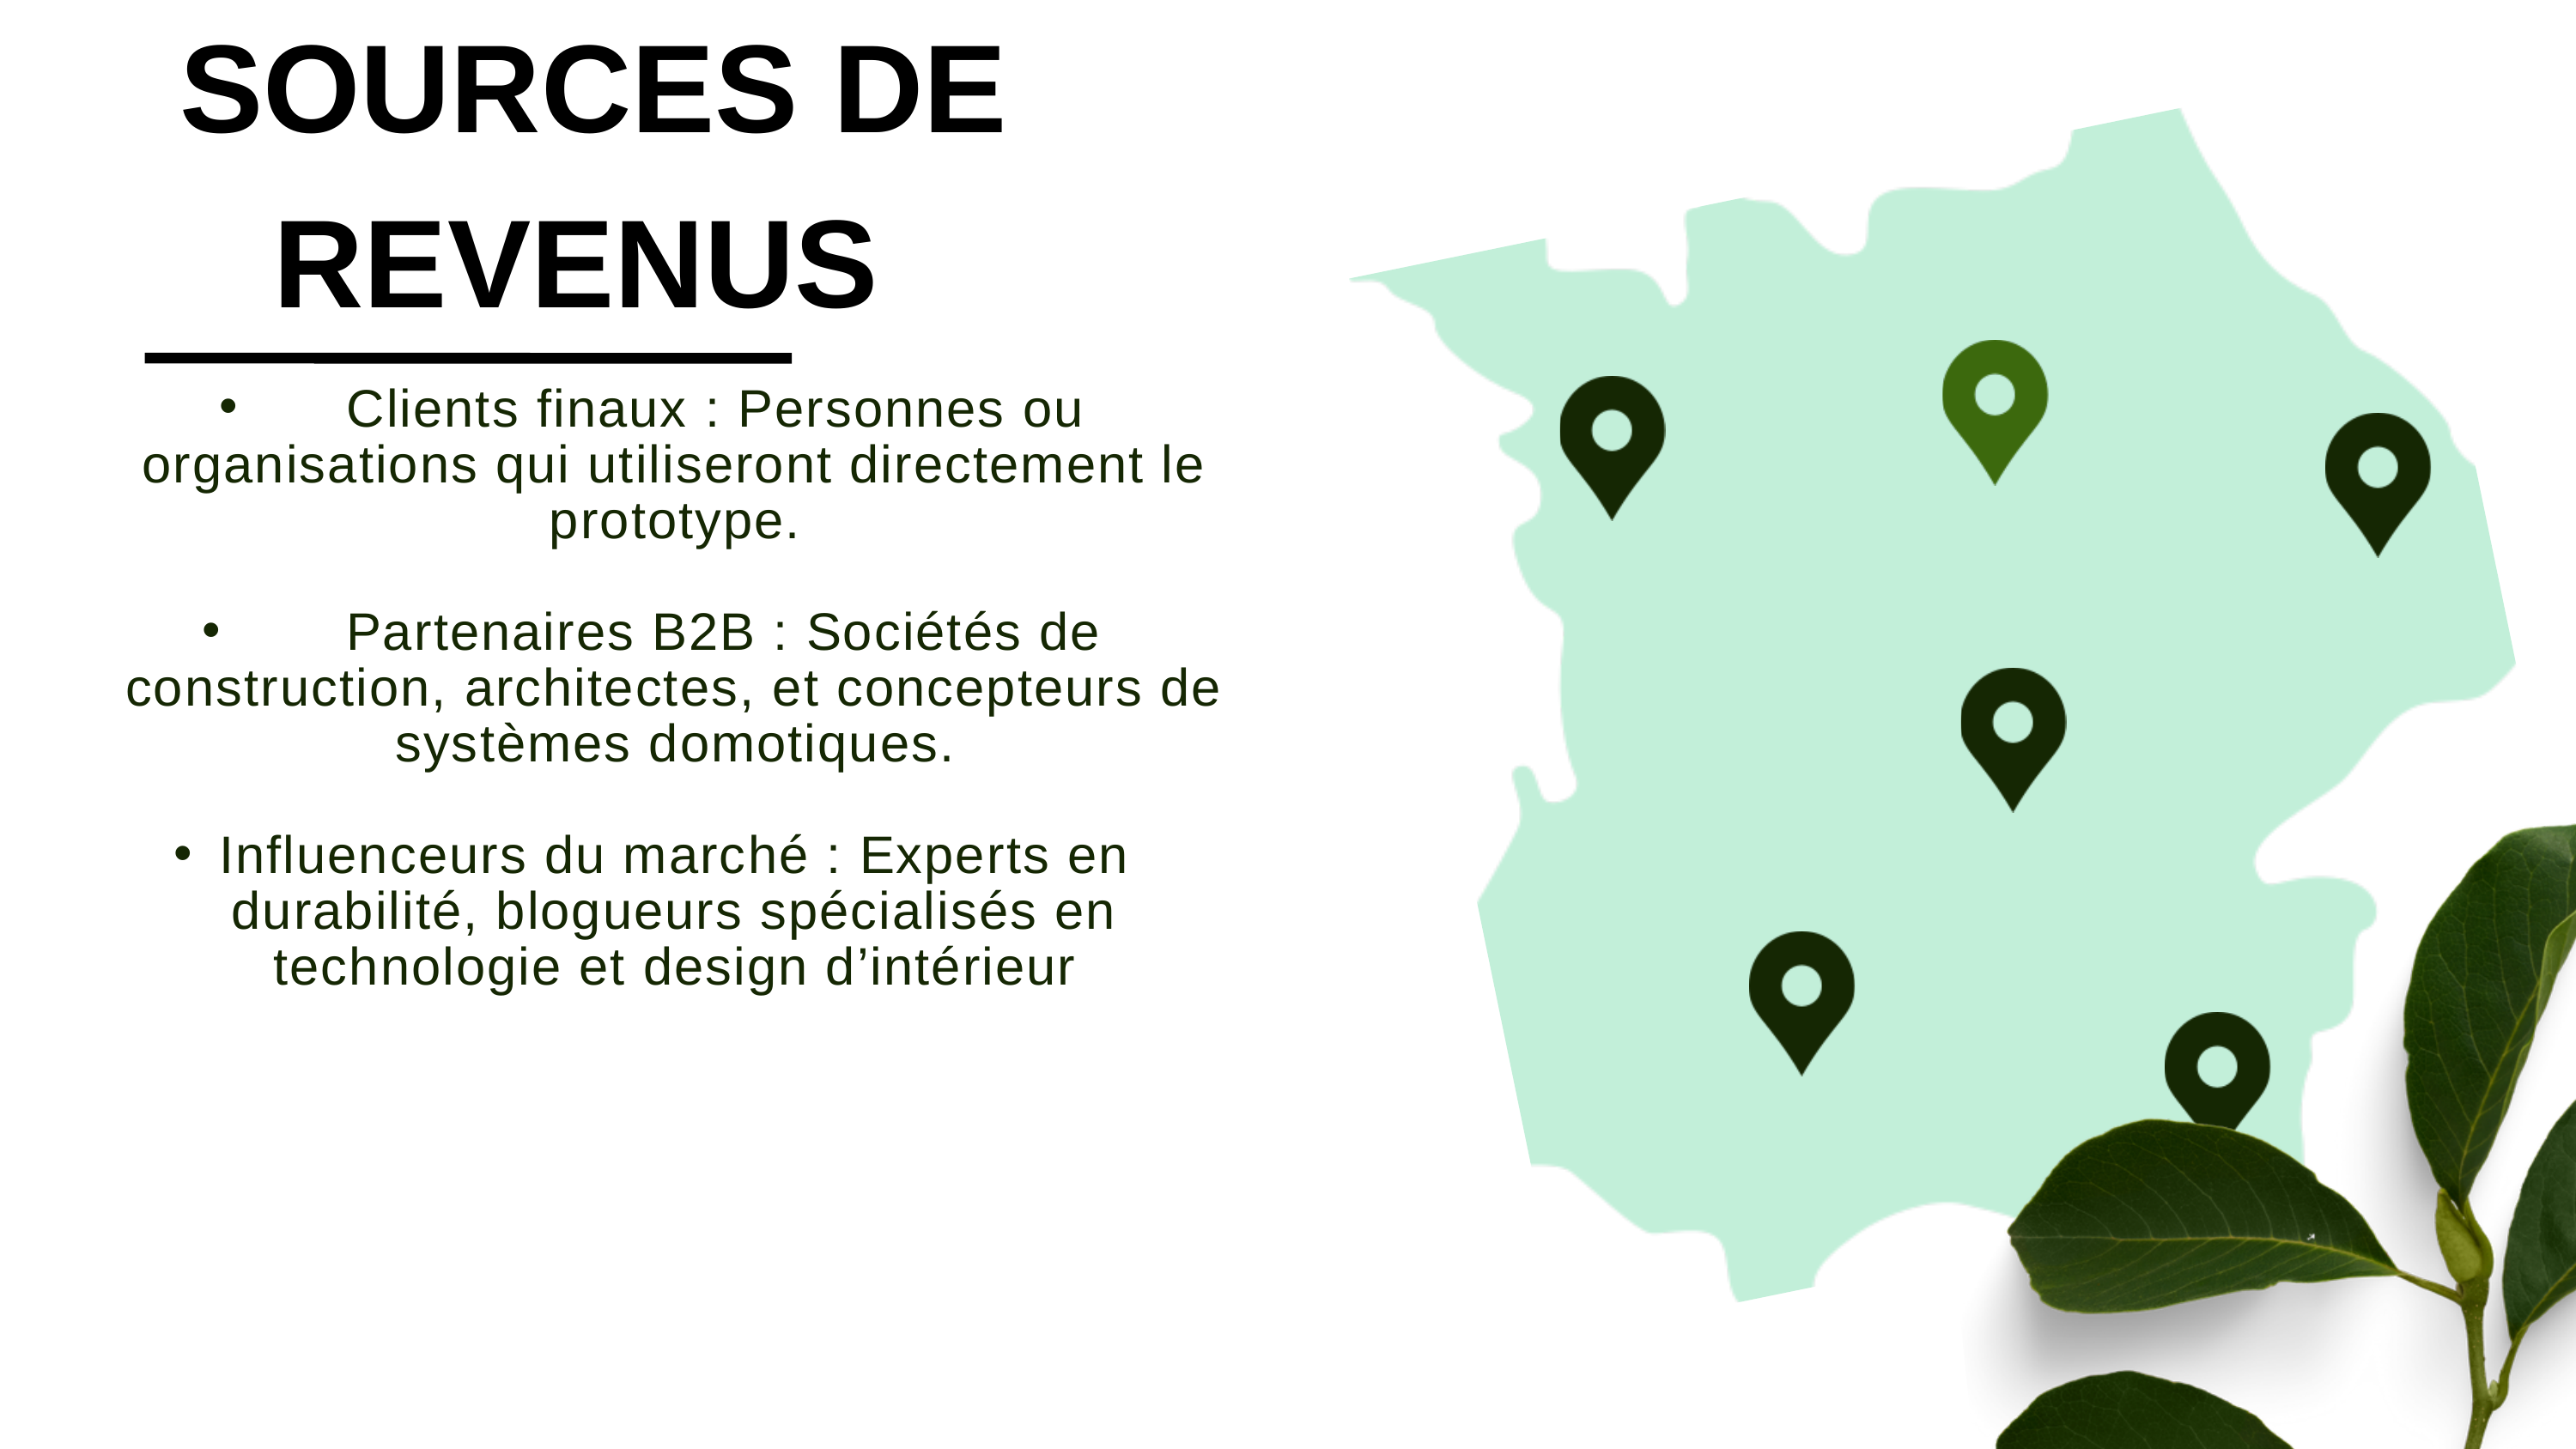

SOURCES DE REVENUS

     Clients finaux : Personnes ou organisations qui utiliseront directement le prototype.

      Partenaires B2B : Sociétés de construction, architectes, et concepteurs de systèmes domotiques.

Influenceurs du marché : Experts en durabilité, blogueurs spécialisés en technologie et design d’intérieur